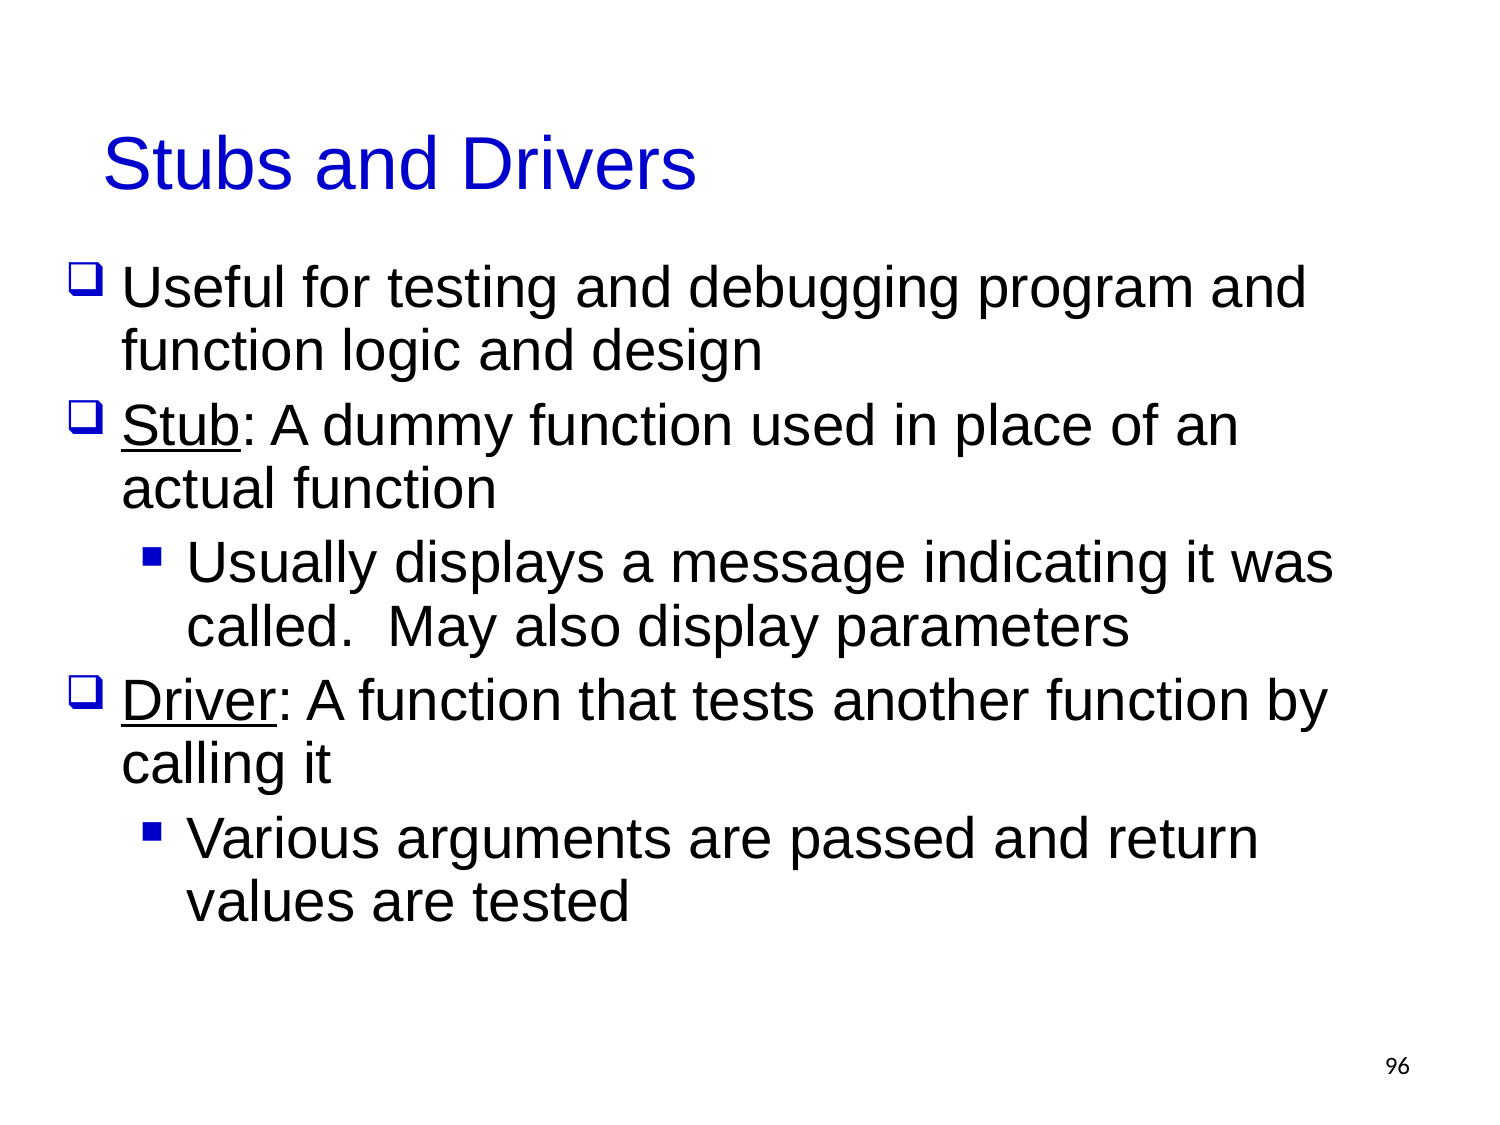

# Stubs and Drivers
Useful for testing and debugging program and function logic and design
Stub: A dummy function used in place of an actual function
Usually displays a message indicating it was called.  May also display parameters
Driver: A function that tests another function by calling it
Various arguments are passed and return values are tested
96